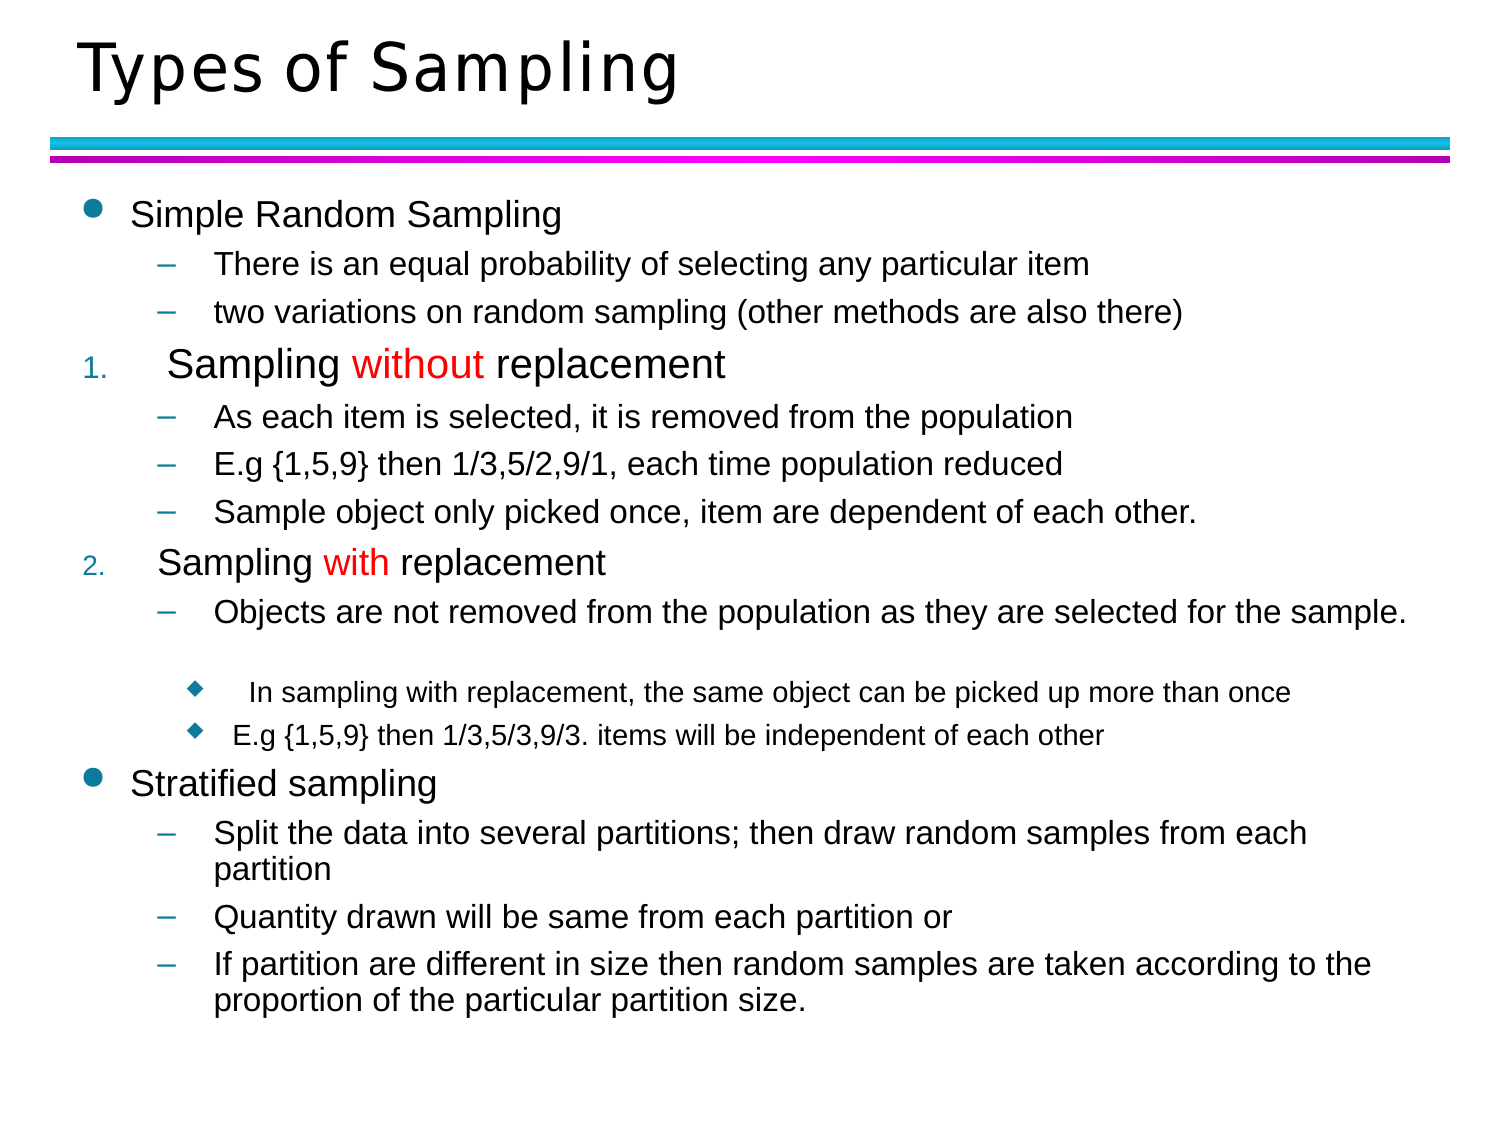

# Types of Sampling
Simple Random Sampling
There is an equal probability of selecting any particular item
two variations on random sampling (other methods are also there)
Sampling without replacement
As each item is selected, it is removed from the population
E.g {1,5,9} then 1/3,5/2,9/1, each time population reduced
Sample object only picked once, item are dependent of each other.
Sampling with replacement
Objects are not removed from the population as they are selected for the sample.
  In sampling with replacement, the same object can be picked up more than once
E.g {1,5,9} then 1/3,5/3,9/3. items will be independent of each other
Stratified sampling
Split the data into several partitions; then draw random samples from each partition
Quantity drawn will be same from each partition or
If partition are different in size then random samples are taken according to the proportion of the particular partition size.